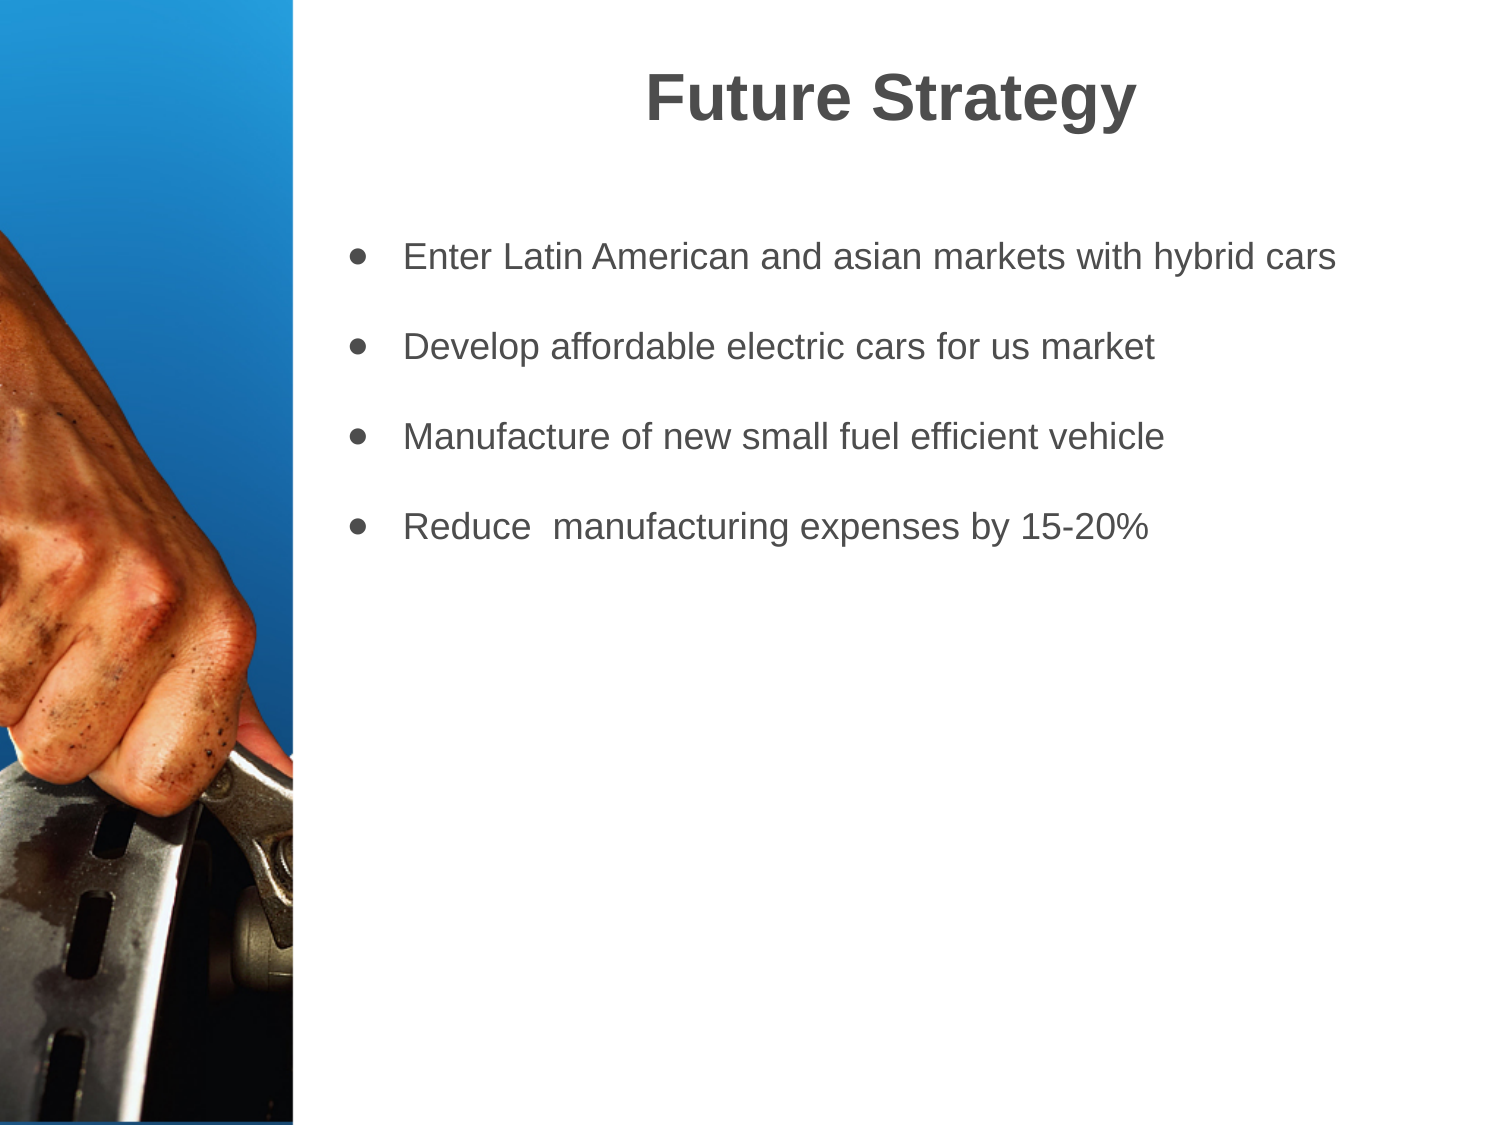

# Future Strategy

Enter Latin American and asian markets with hybrid cars

Develop affordable electric cars for us market

Manufacture of new small fuel efficient vehicle

Reduce  manufacturing expenses by 15-20%